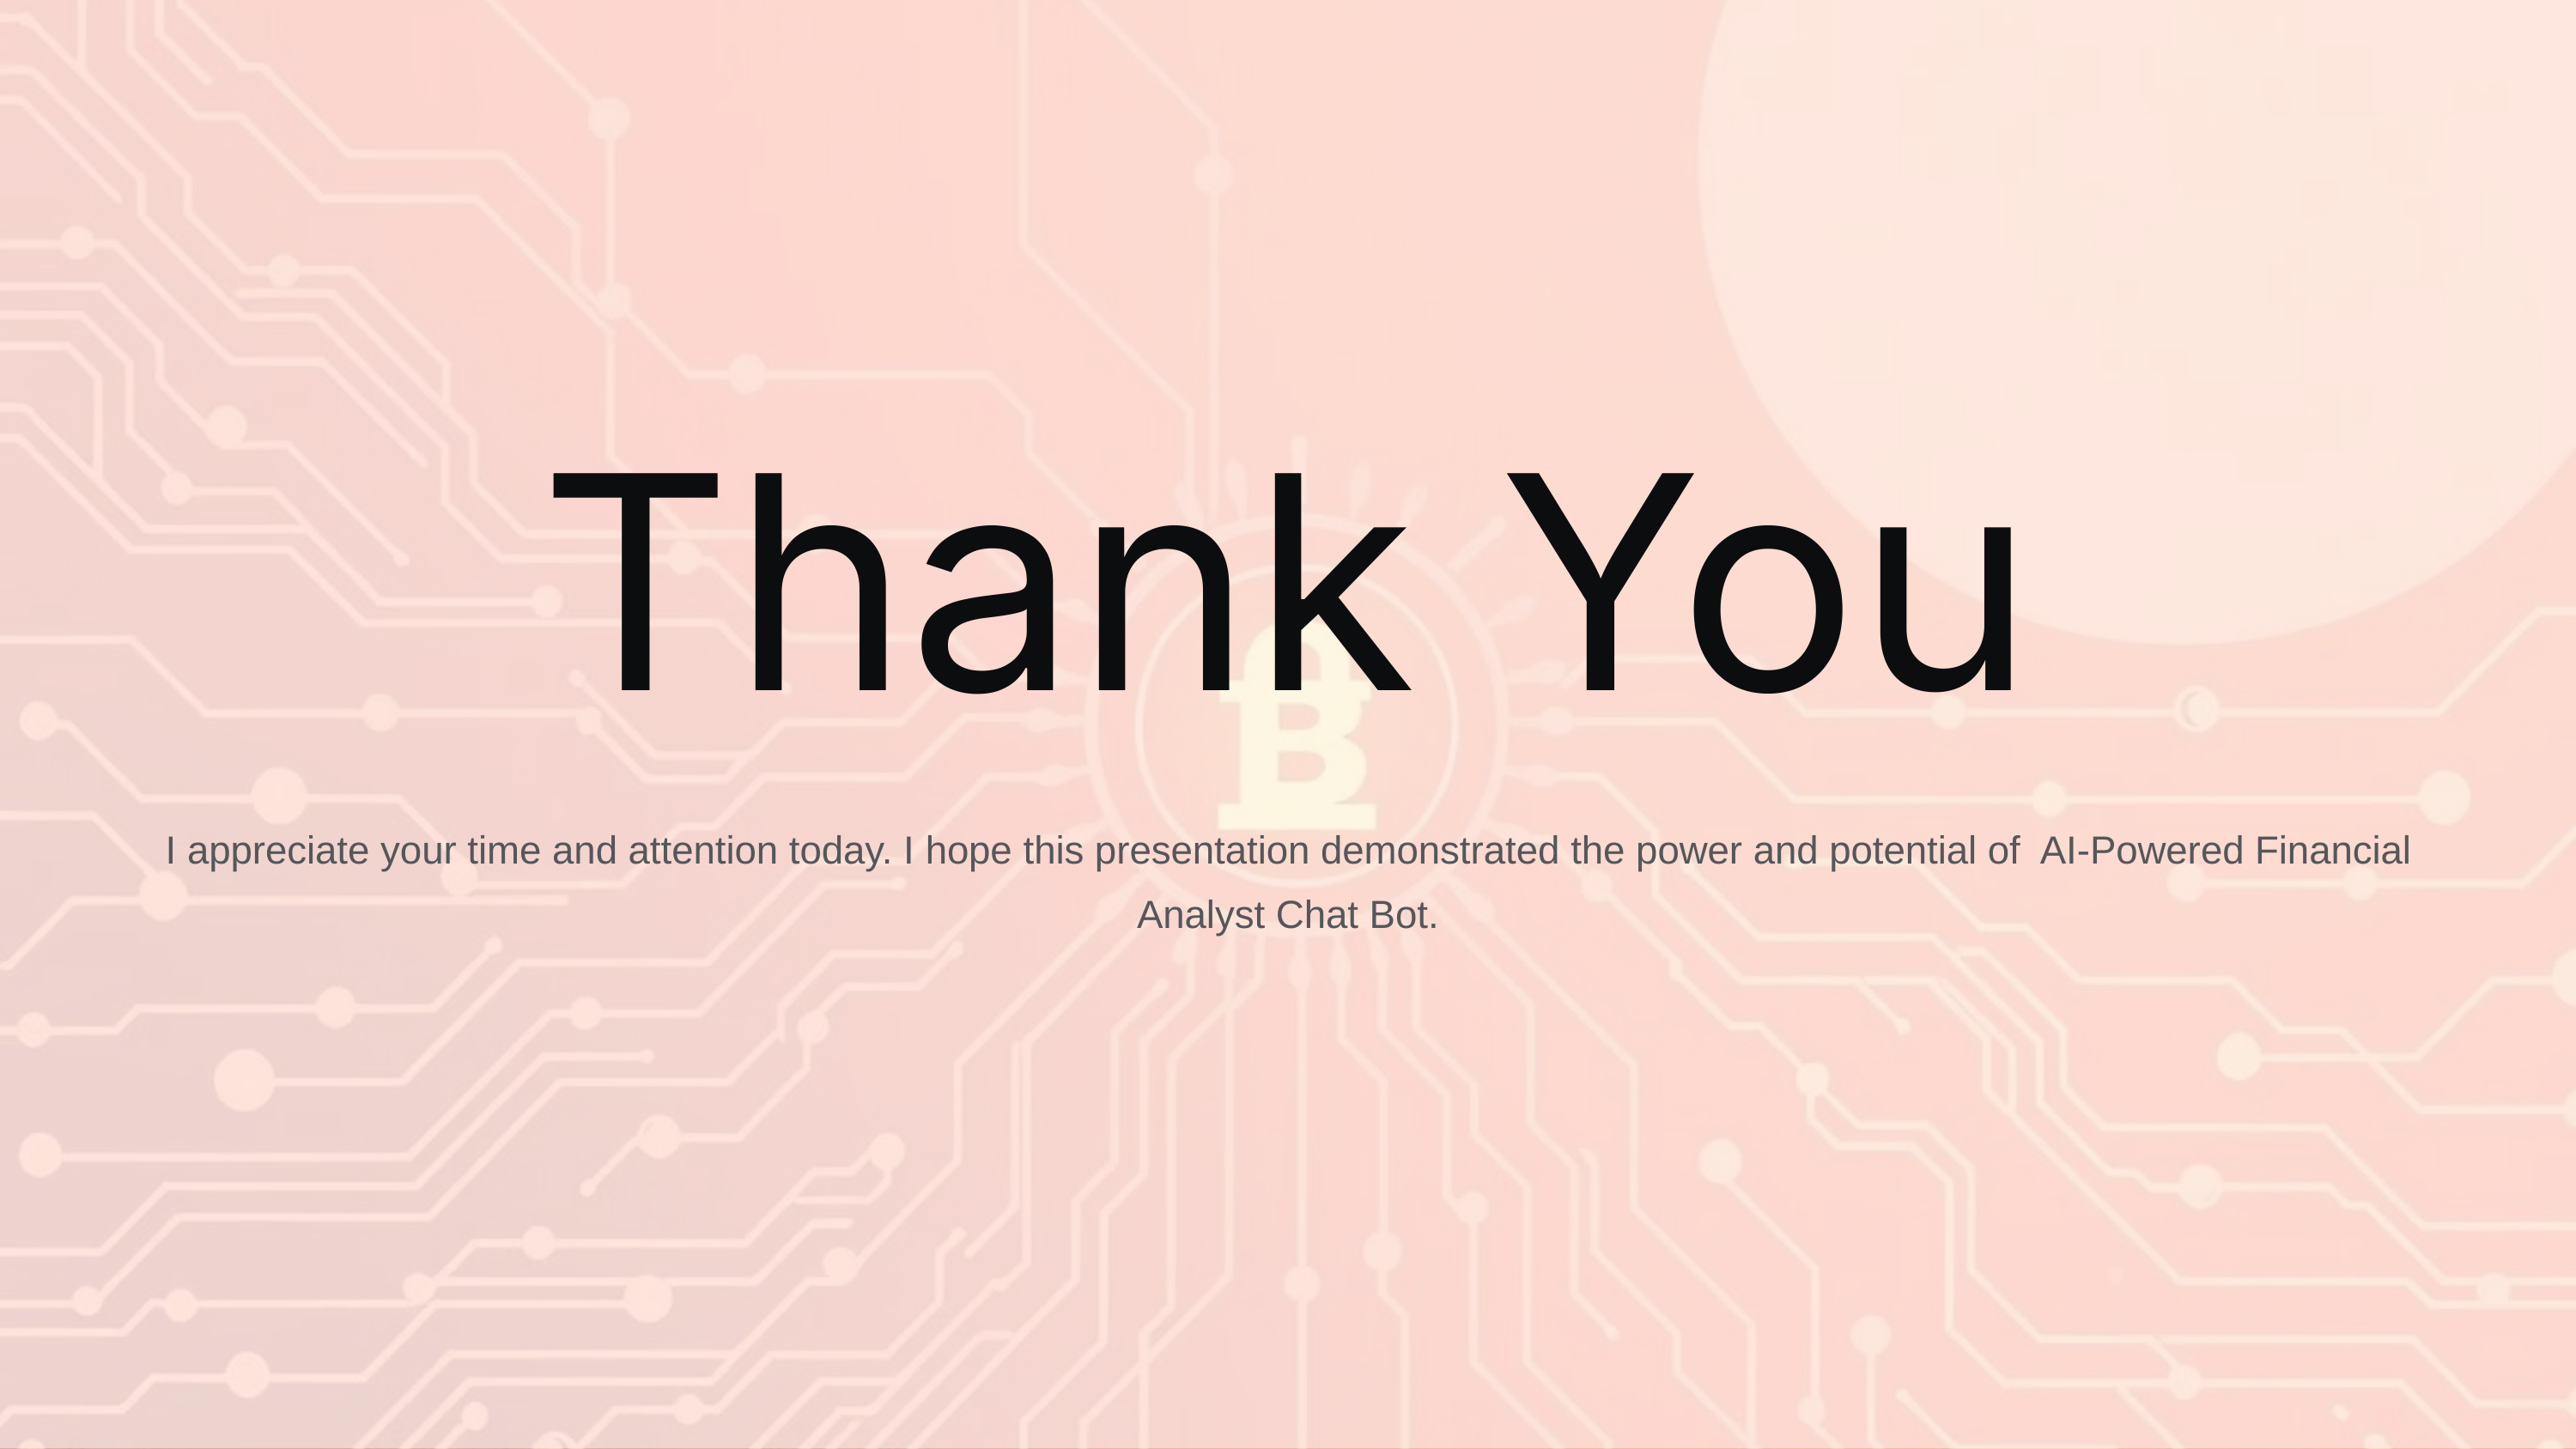

Thank You
I appreciate your time and attention today. I hope this presentation demonstrated the power and potential of  AI-Powered Financial Analyst Chat Bot.